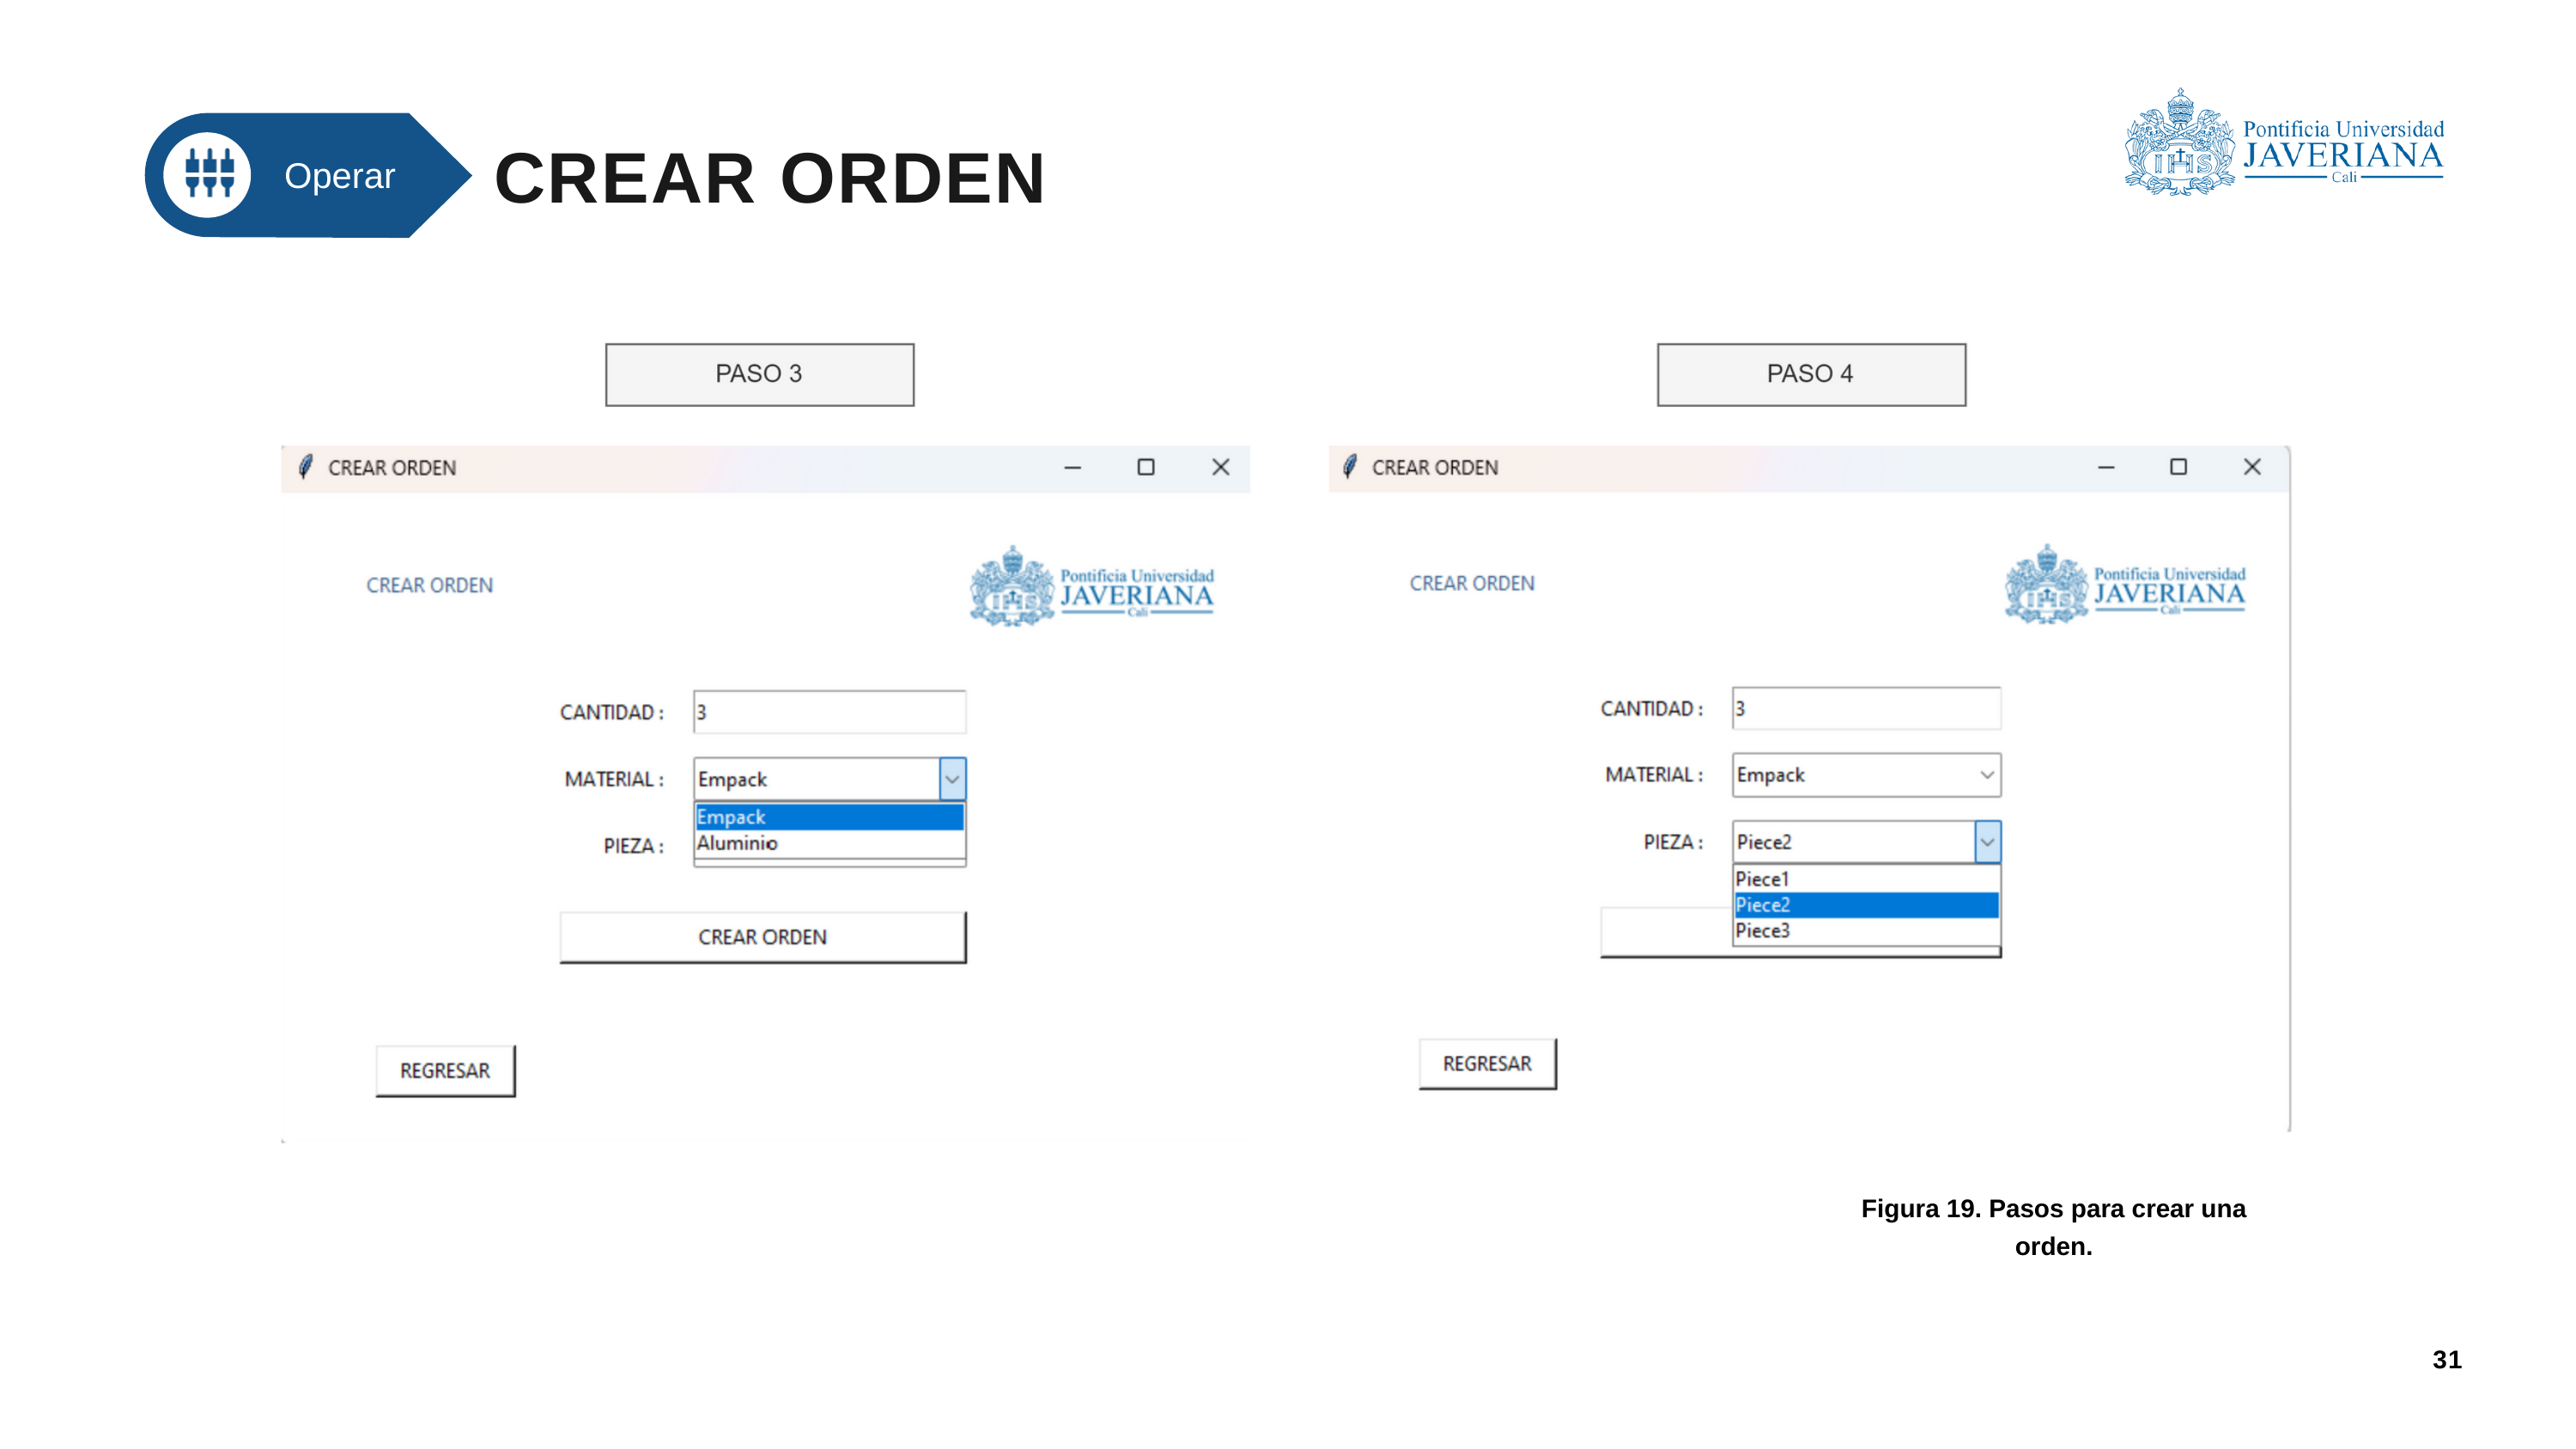

CREAR ORDEN
Operar

Figura 19. Pasos para crear una orden.
31